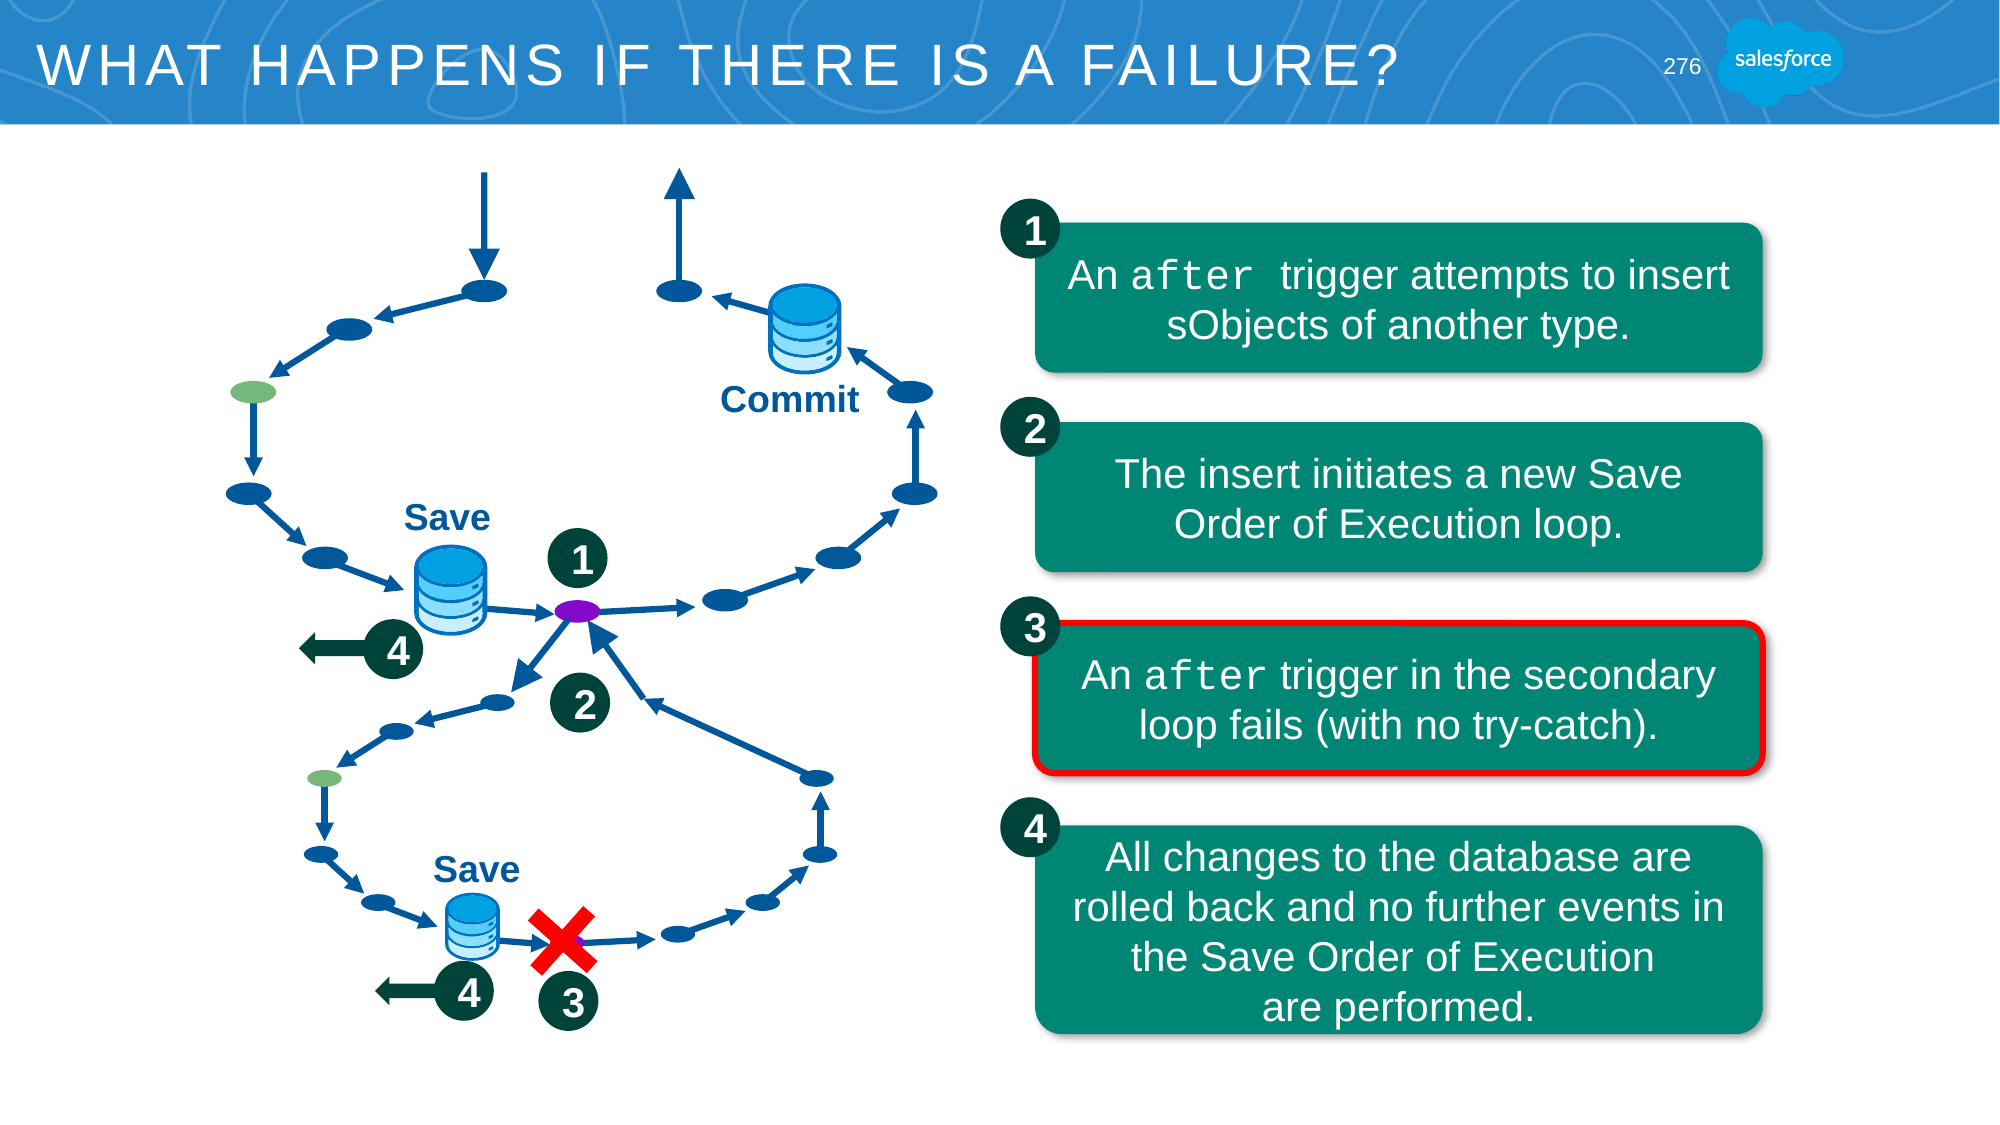

# What Happens If There is a Failure?
276

Commit

Save

1
An after trigger attempts to insert sObjects of another type.
2
The insert initiates a new Save Order of Execution loop.
1
3
An after trigger in the secondary loop fails (with no try-catch).
4

Save

2
4
All changes to the database are rolled back and no further events in the Save Order of Execution
are performed.

4
3